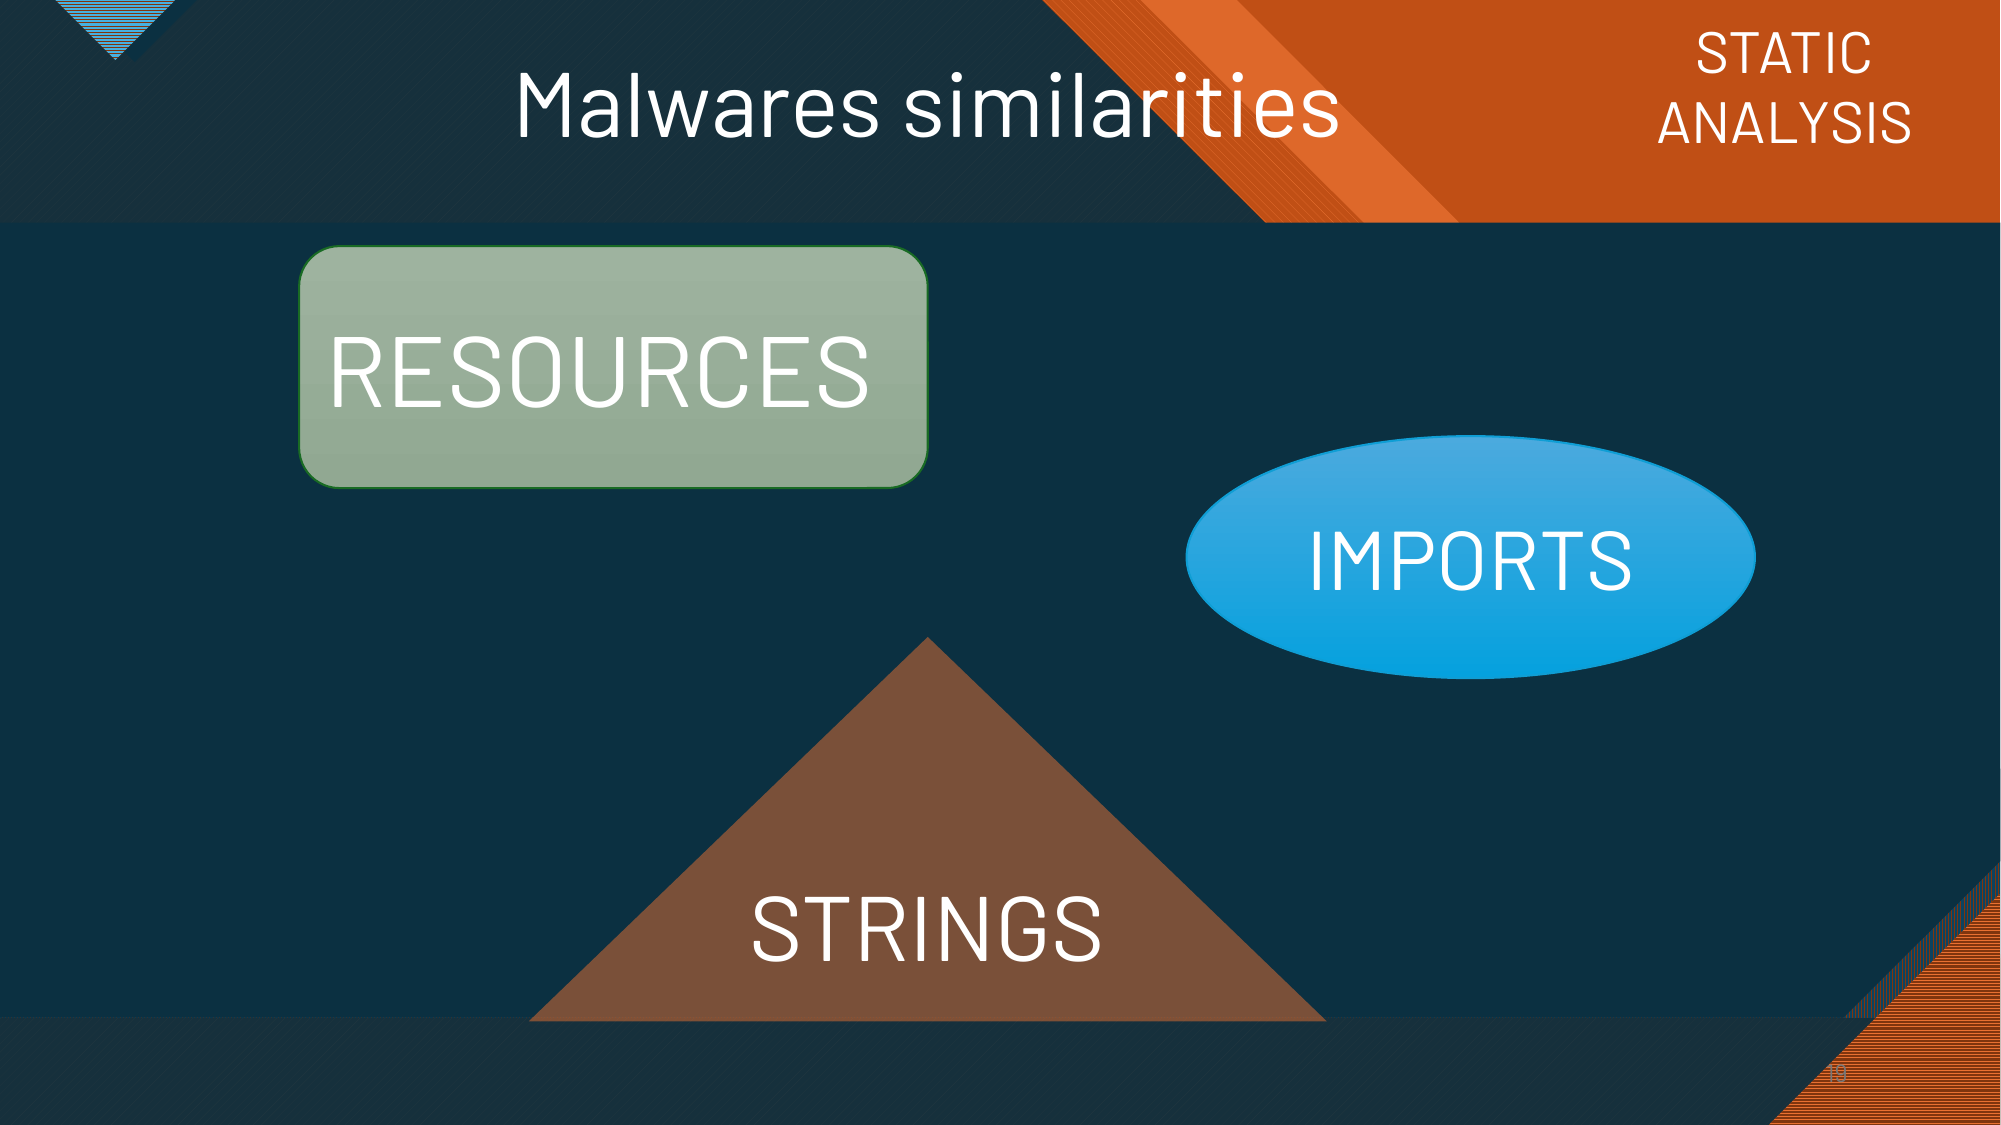

STATIC
ANALYSIS
Malwares similarities
RESOURCES
IMPORTS

STRINGS
19